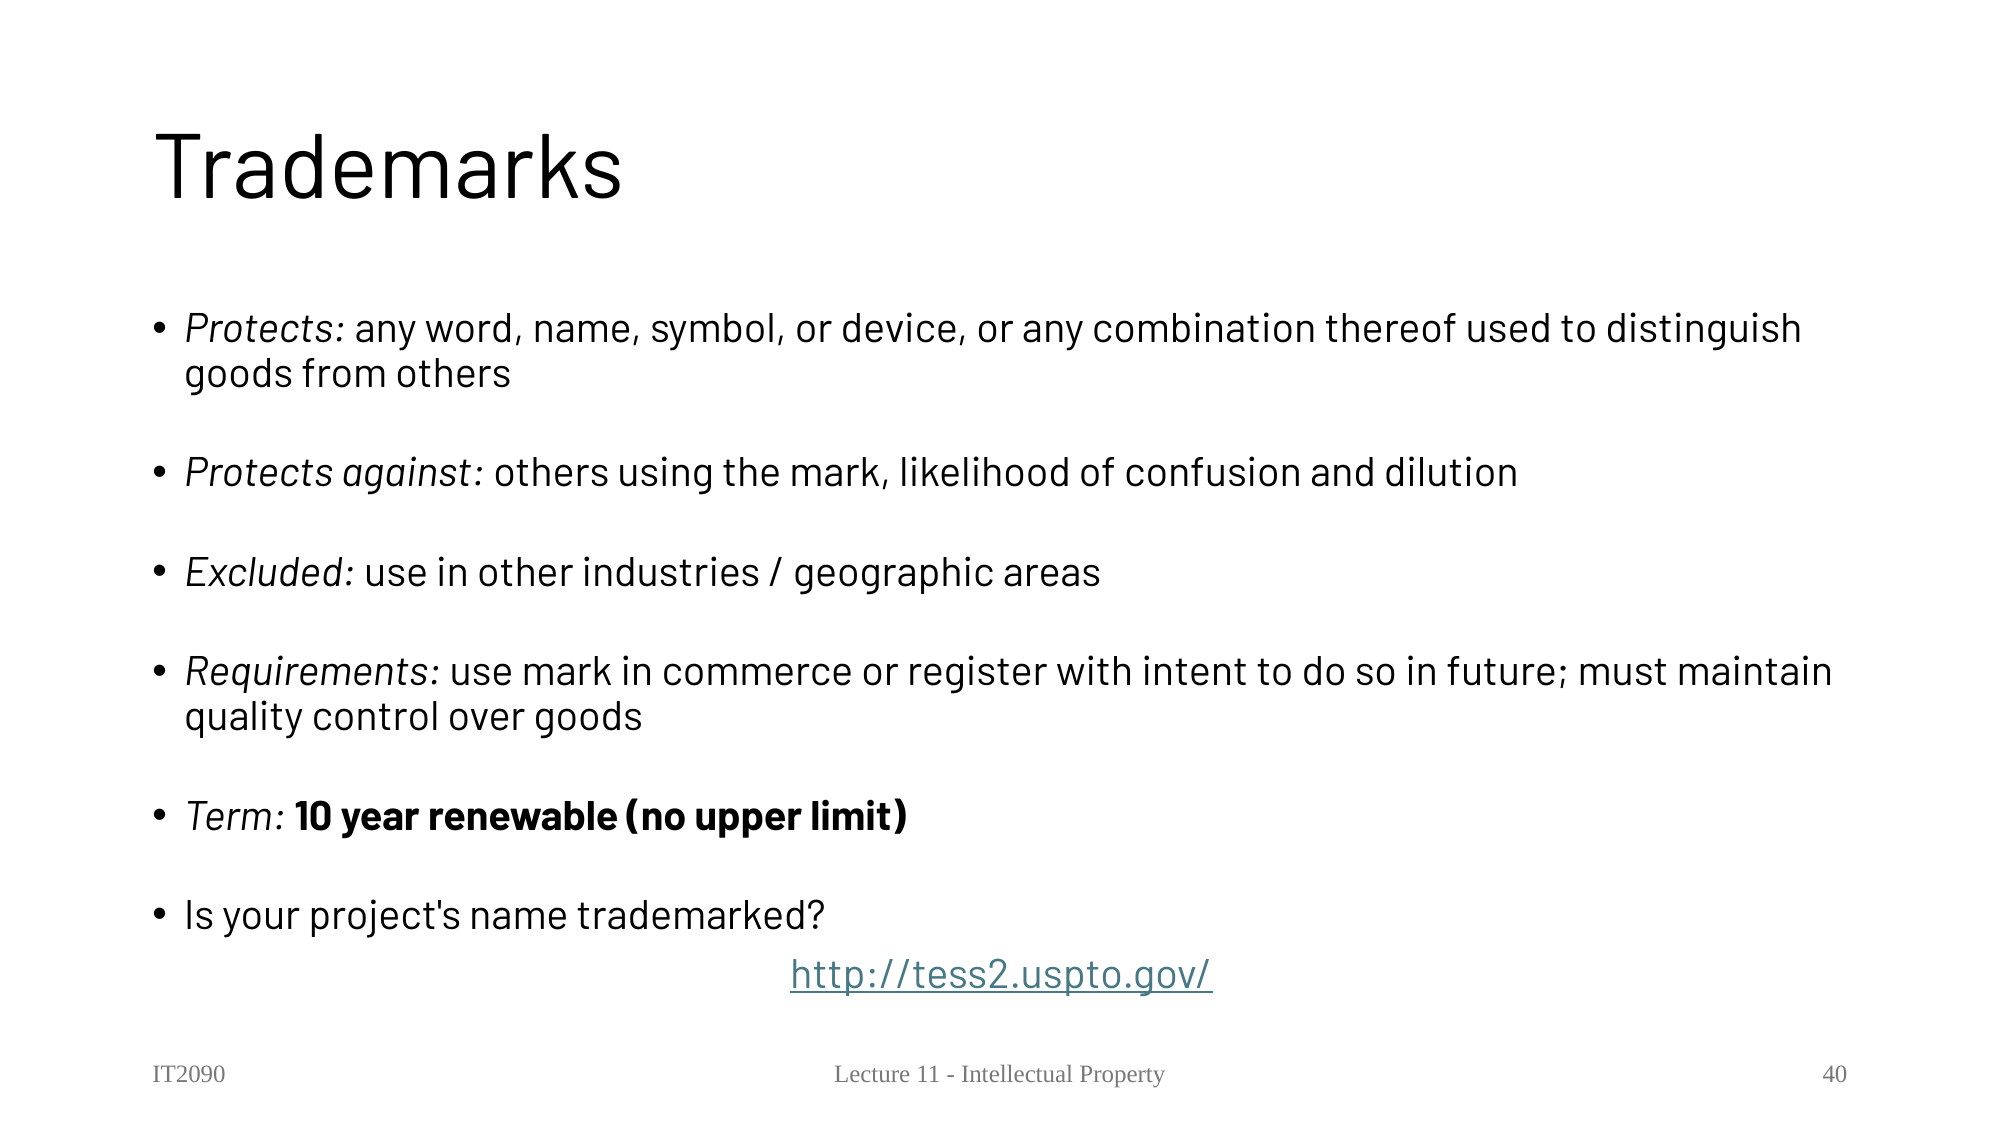

# Trademarks
Protects: any word, name, symbol, or device, or any combination thereof used to distinguish goods from others

Protects against: others using the mark, likelihood of confusion and dilution

Excluded: use in other industries / geographic areas

Requirements: use mark in commerce or register with intent to do so in future; must maintain quality control over goods

Term: 10 year renewable (no upper limit)

Is your project's name trademarked?
http://tess2.uspto.gov/
IT2090
Lecture 11 - Intellectual Property
40